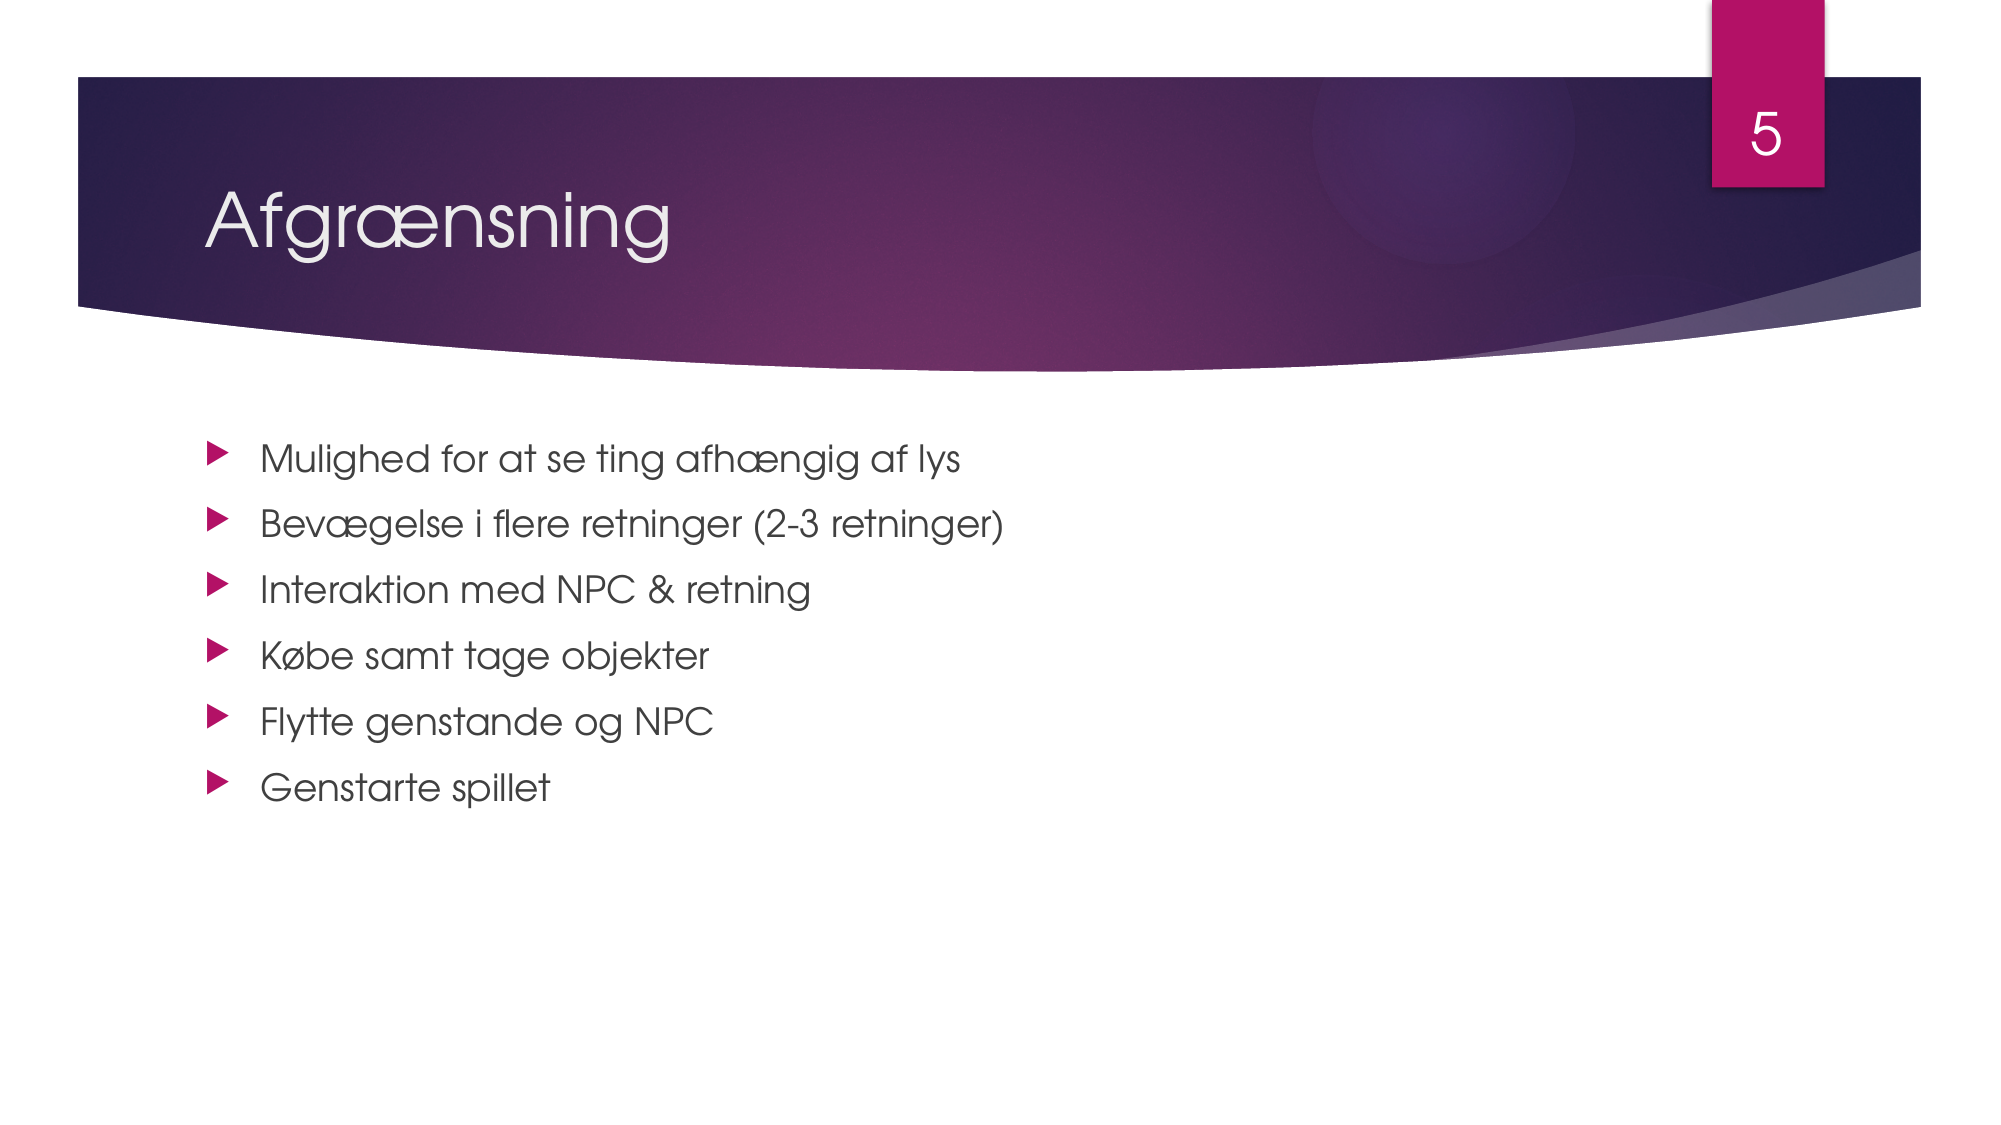

5
# Afgrænsning
Mulighed for at se ting afhængig af lys
Bevægelse i flere retninger (2-3 retninger)
Interaktion med NPC & retning
Købe samt tage objekter
Flytte genstande og NPC
Genstarte spillet